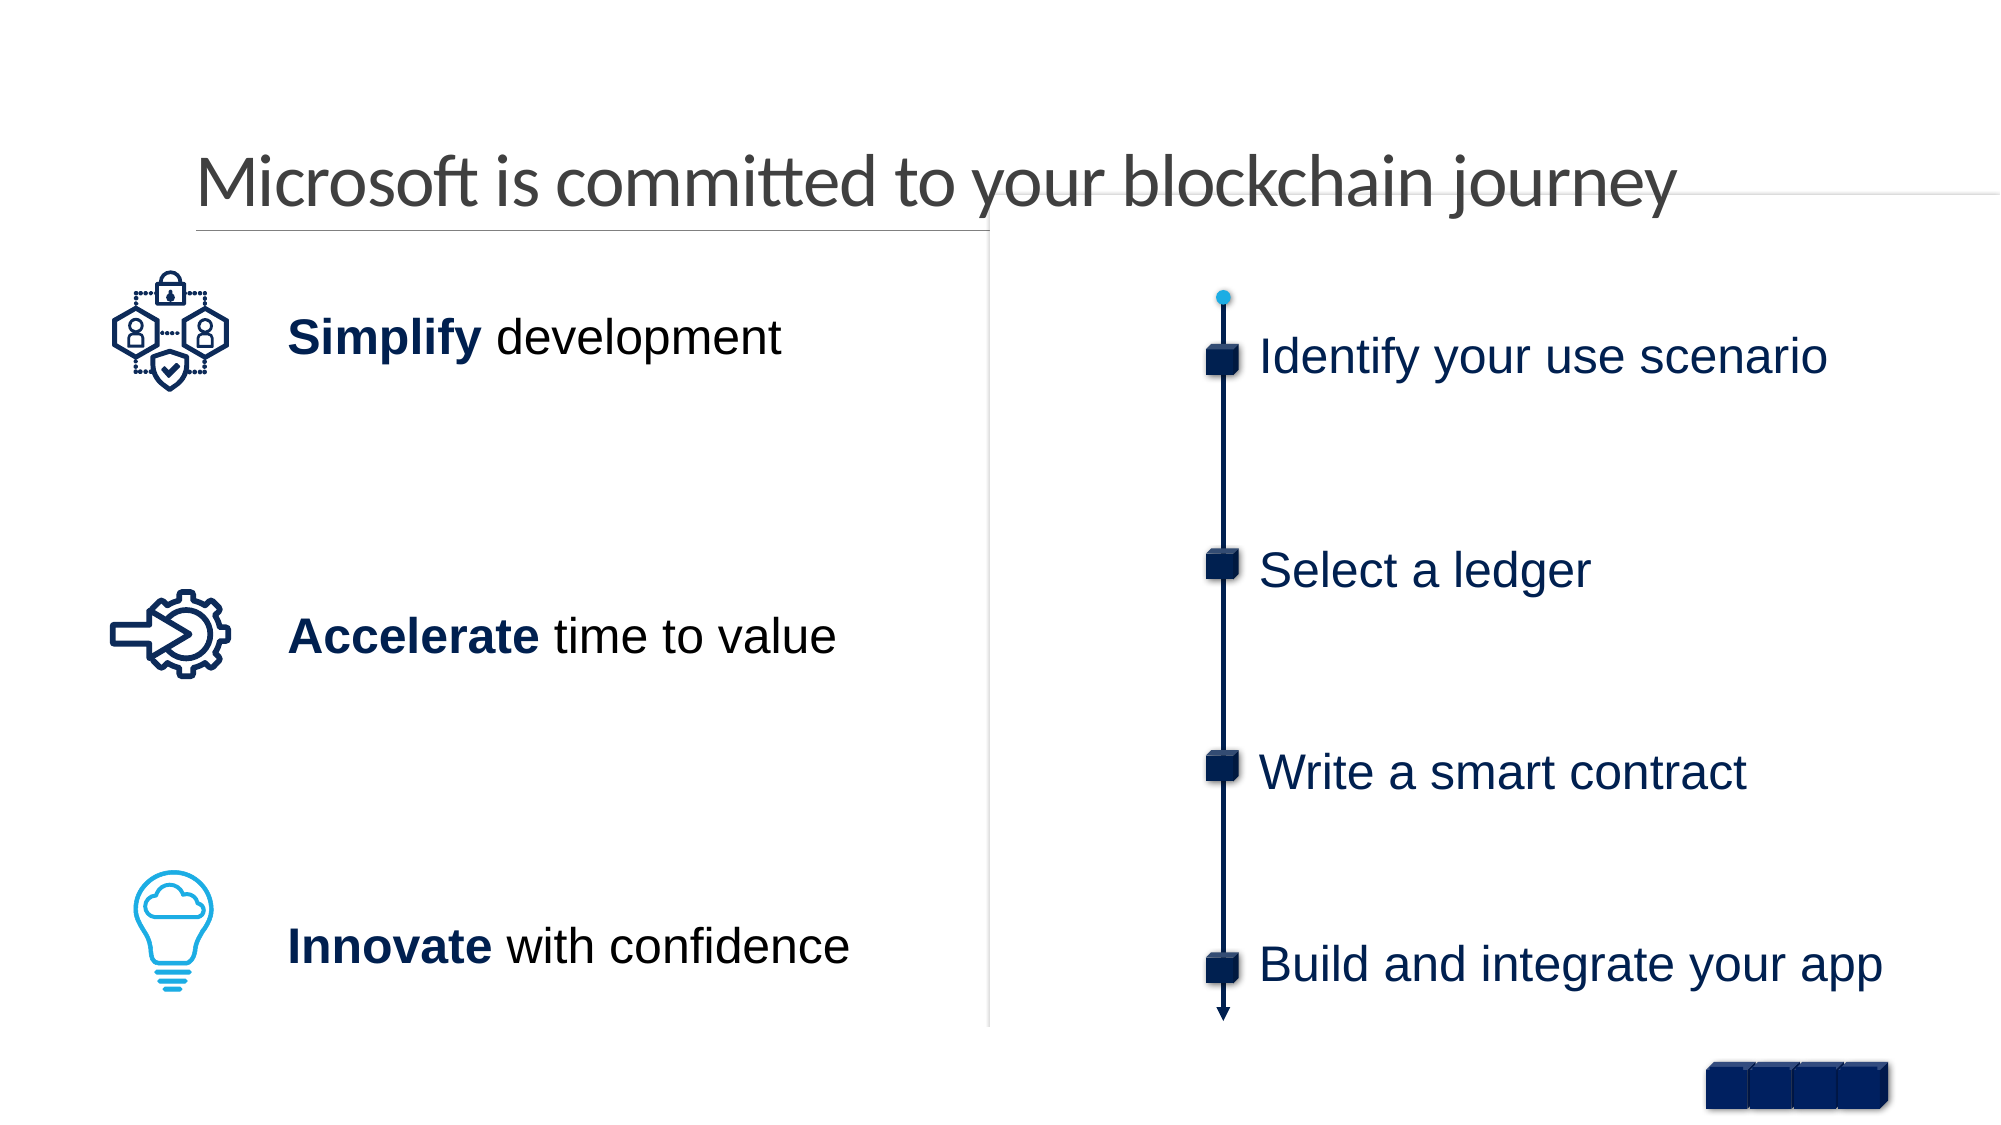

# Microsoft is committed to your blockchain journey

Simplify development

Identify your use scenario

Select a ledger

Accelerate time to value

Write a smart contract

Innovate with confidence

Build and integrate your app